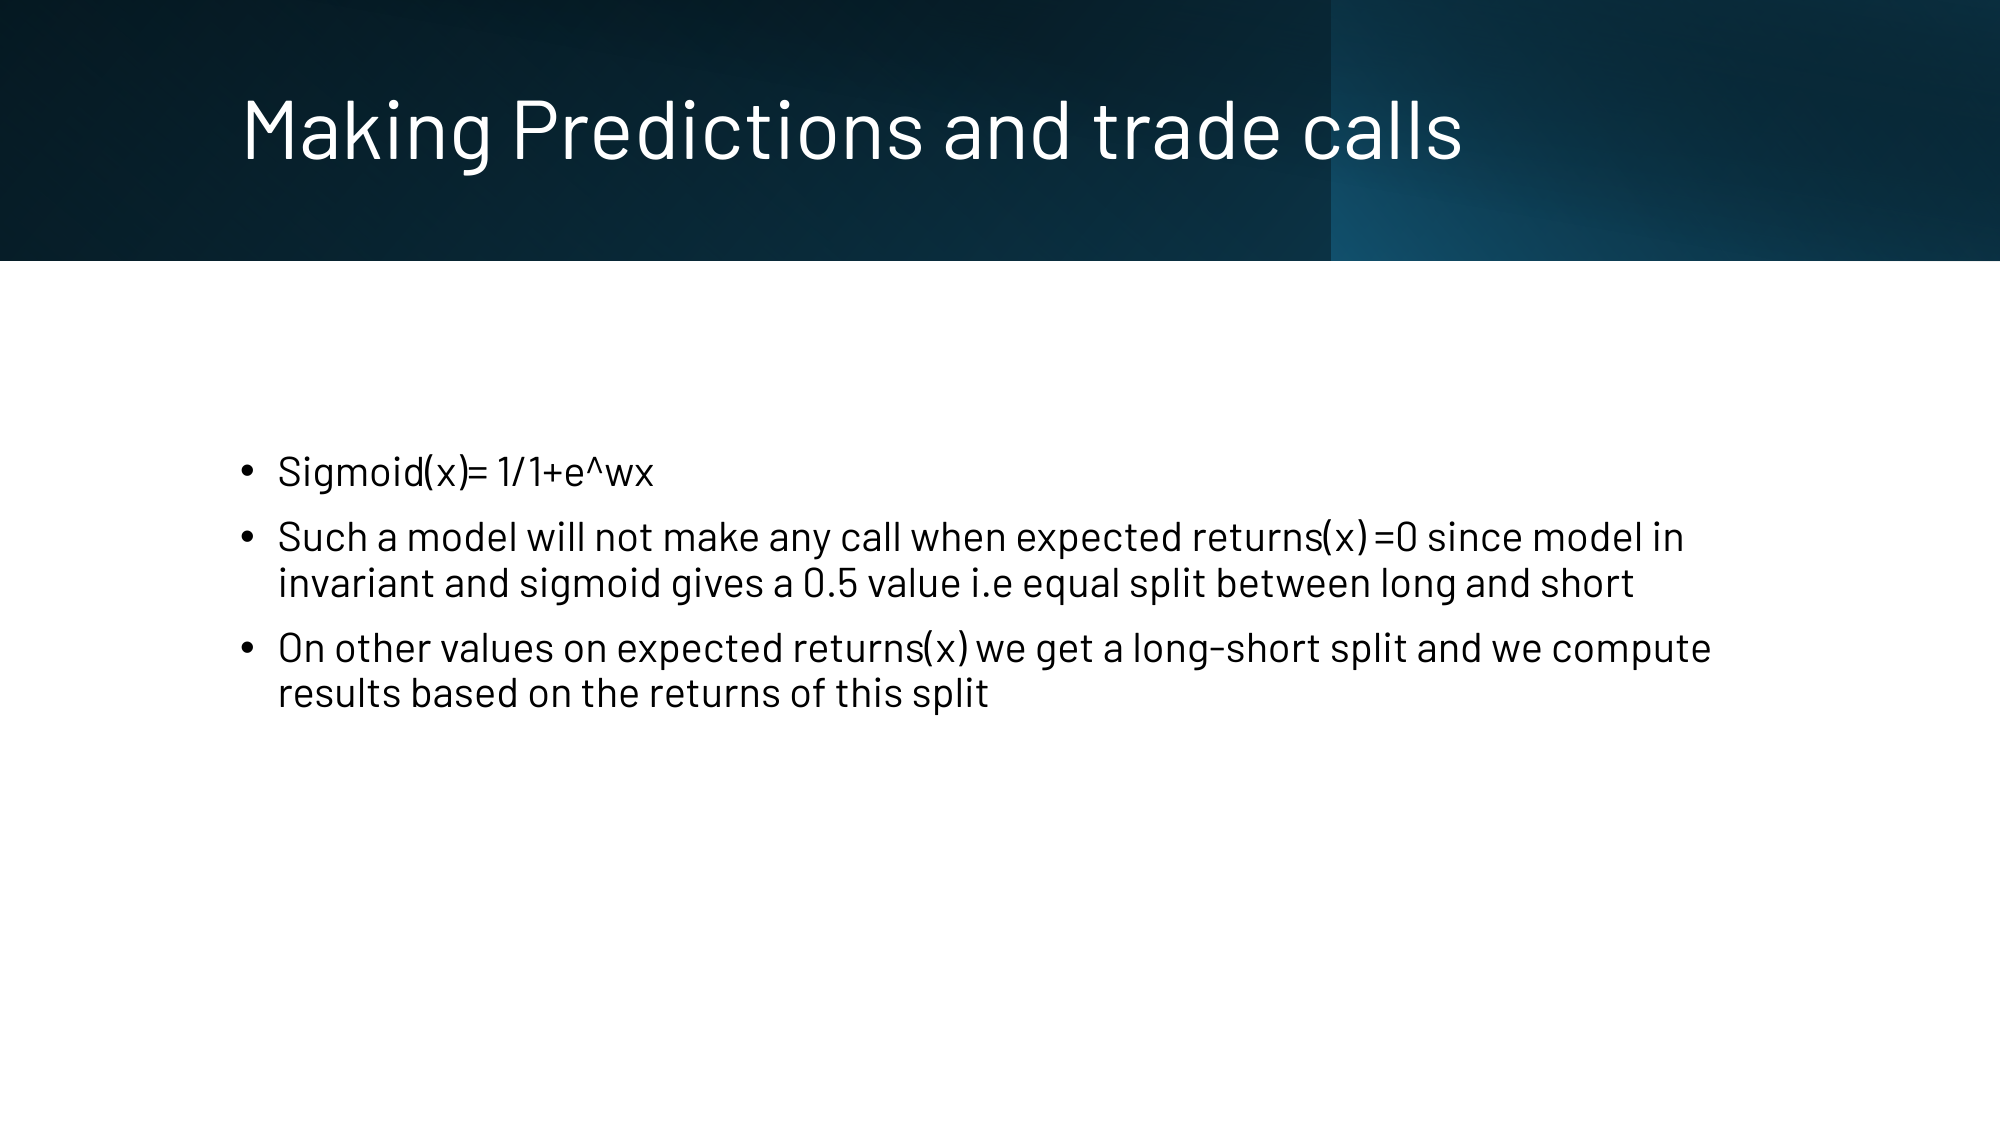

# Making Predictions and trade calls
Sigmoid(x)= 1/1+e^wx
Such a model will not make any call when expected returns(x) =0 since model in invariant and sigmoid gives a 0.5 value i.e equal split between long and short
On other values on expected returns(x) we get a long-short split and we compute results based on the returns of this split